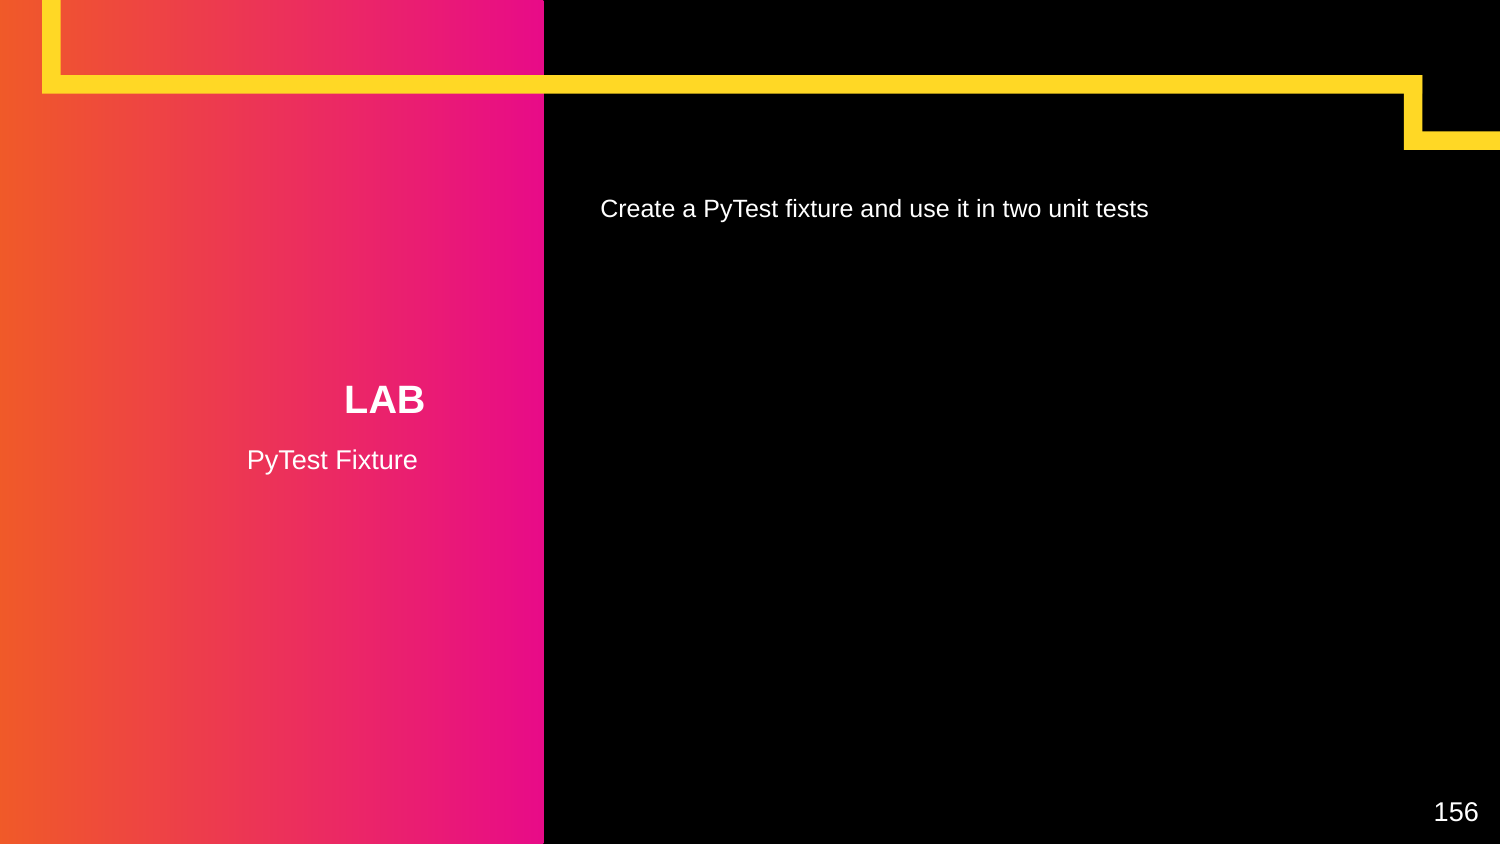

Create a PyTest fixture and use it in two unit tests
# LAB
PyTest Fixture
156